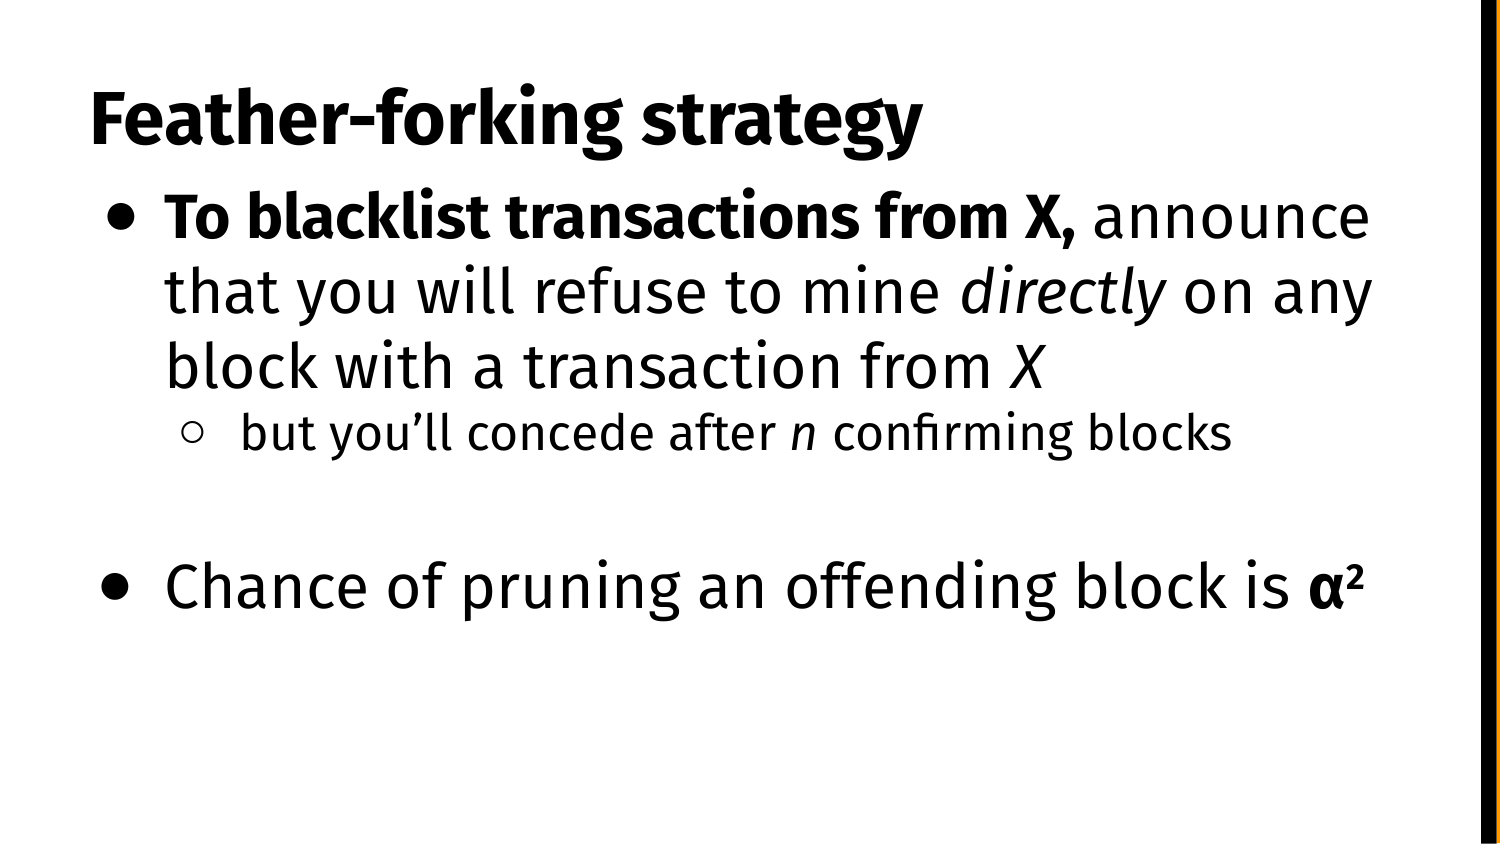

Feather-forking strategy
To blacklist transactions from X, announce that you will refuse to mine directly on any block with a transaction from X
but you’ll concede after n confirming blocks

Chance of pruning an offending block is α2